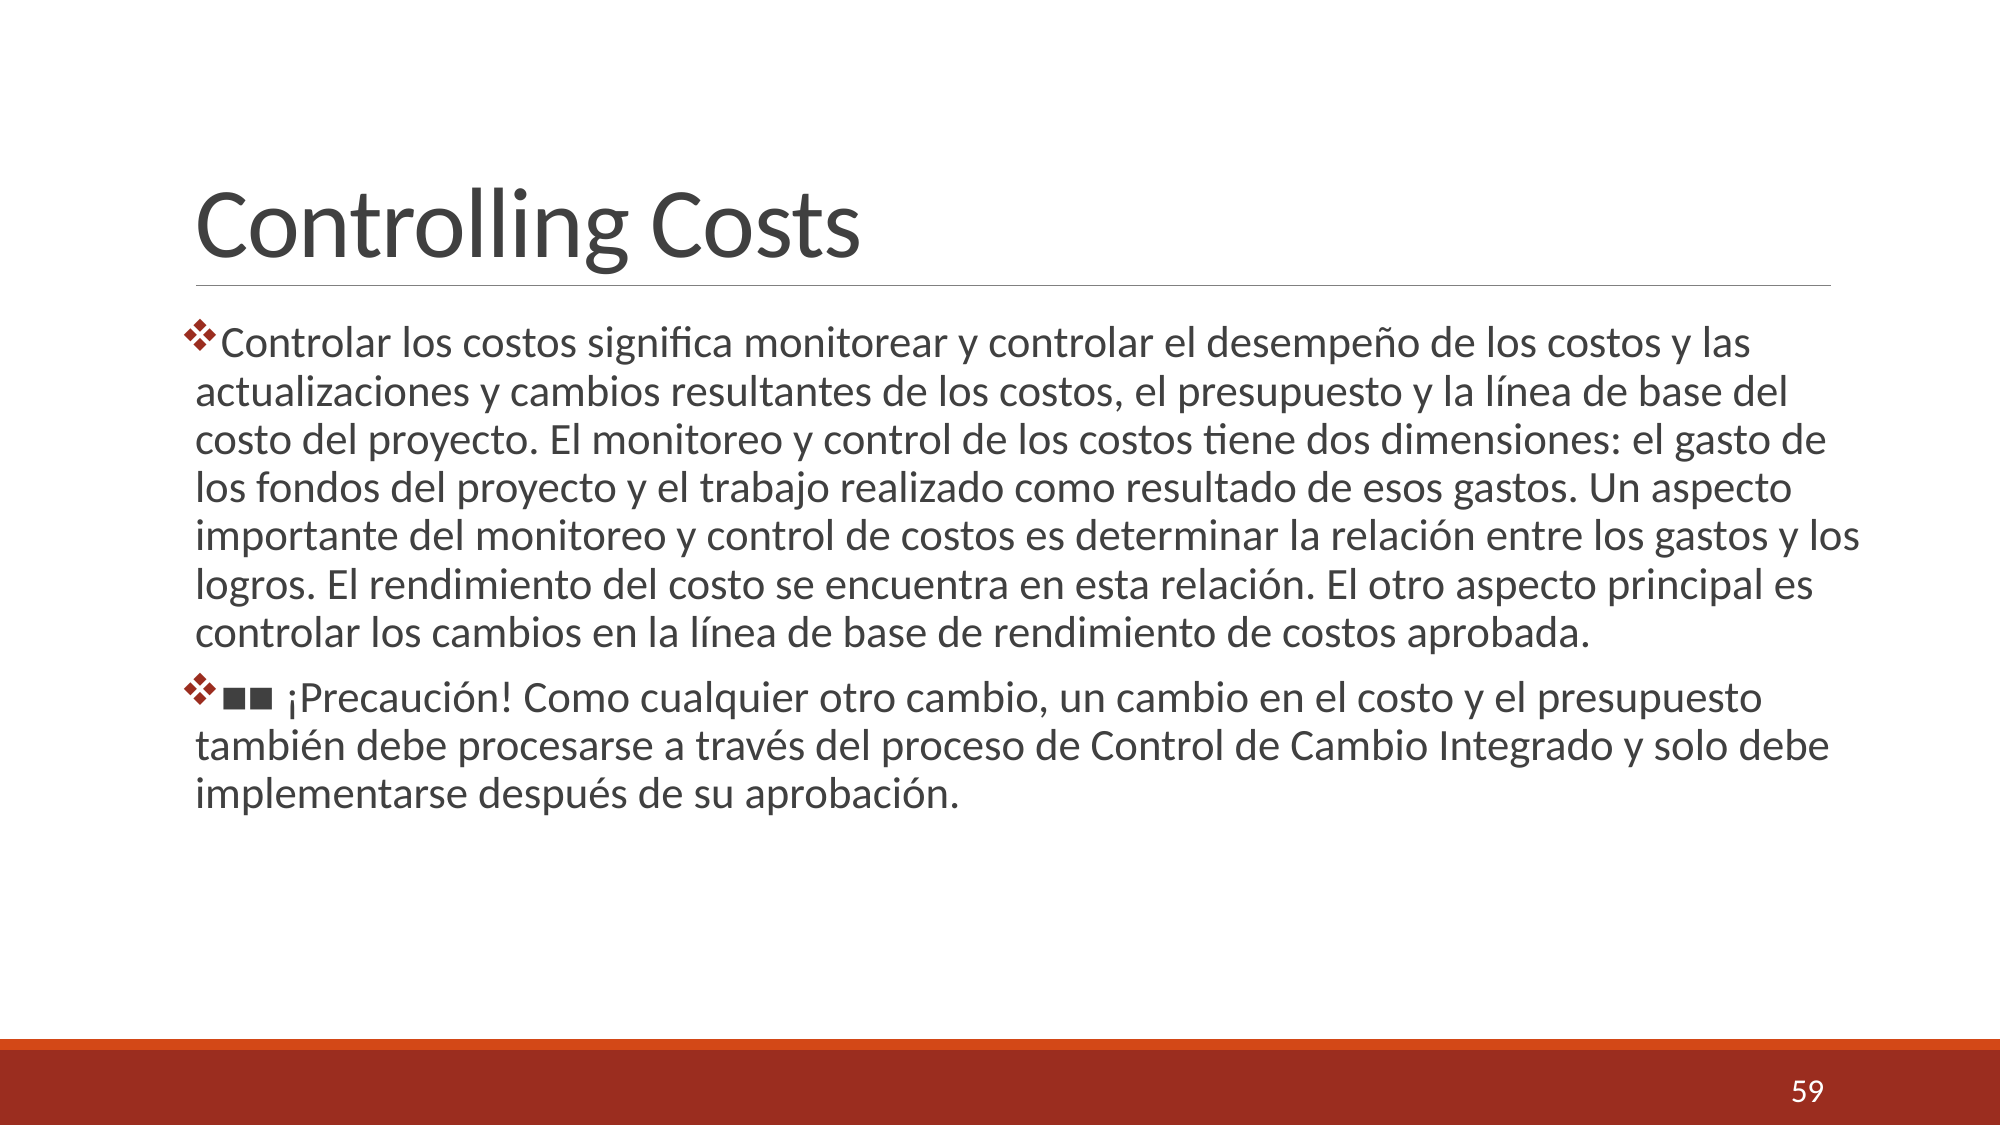

# Controlling Costs
Controlar los costos significa monitorear y controlar el desempeño de los costos y las actualizaciones y cambios resultantes de los costos, el presupuesto y la línea de base del costo del proyecto. El monitoreo y control de los costos tiene dos dimensiones: el gasto de los fondos del proyecto y el trabajo realizado como resultado de esos gastos. Un aspecto importante del monitoreo y control de costos es determinar la relación entre los gastos y los logros. El rendimiento del costo se encuentra en esta relación. El otro aspecto principal es controlar los cambios en la línea de base de rendimiento de costos aprobada.
■■ ¡Precaución! Como cualquier otro cambio, un cambio en el costo y el presupuesto también debe procesarse a través del proceso de Control de Cambio Integrado y solo debe implementarse después de su aprobación.
59